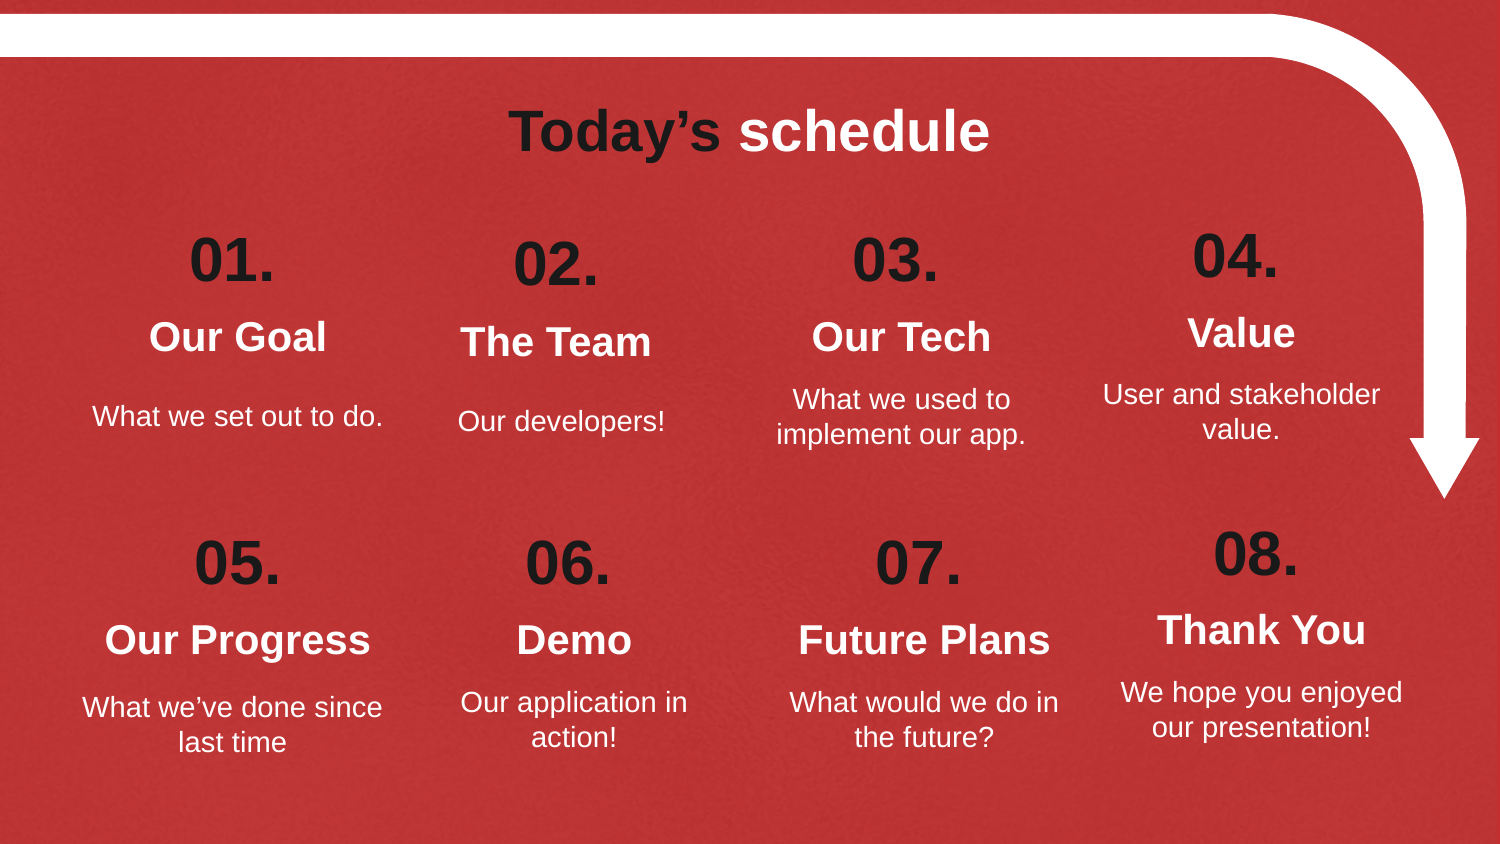

Today’s schedule
04.
01.
03.
02.
Value
# Our Goal
Our Tech
The Team
User and stakeholder value.
What we set out to do.
What we used to implement our app.
Our developers!
08.
05.
06.
07.
Thank You
Our Progress
Demo
Future Plans
We hope you enjoyed our presentation!
Our application in action!
What would we do in the future?
What we’ve done since last time